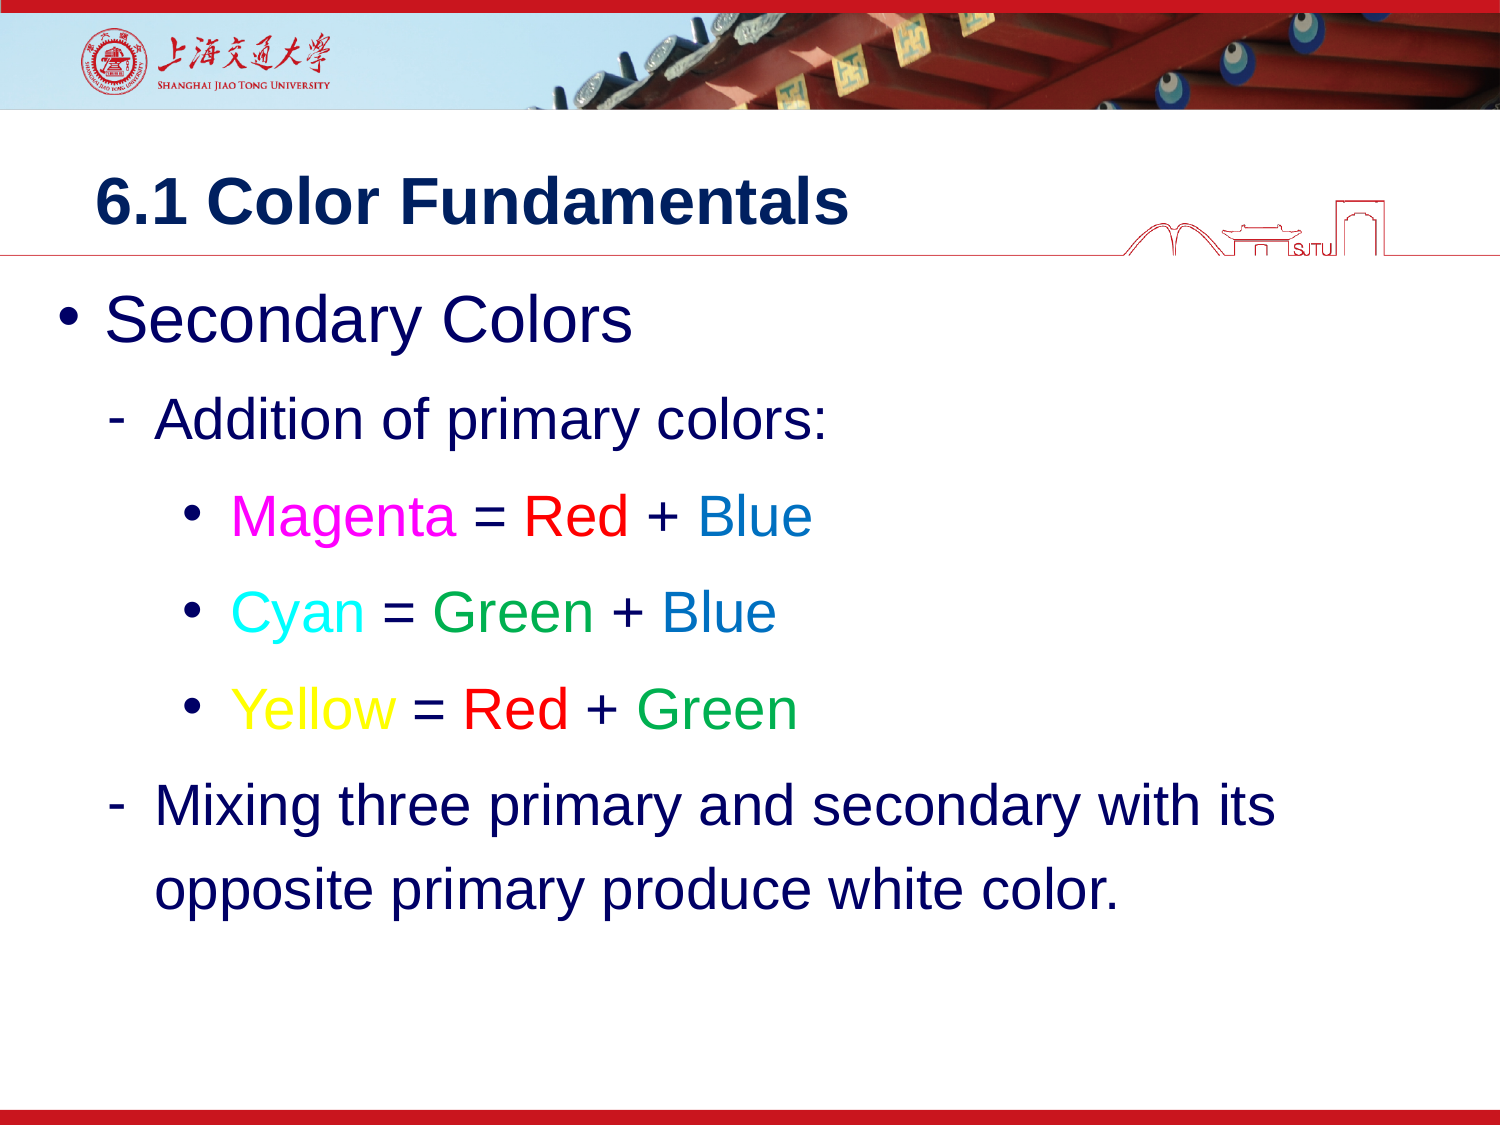

# 6.1 Color Fundamentals
Secondary Colors
Addition of primary colors:
Magenta = Red + Blue
Cyan = Green + Blue
Yellow = Red + Green
Mixing three primary and secondary with its opposite primary produce white color.